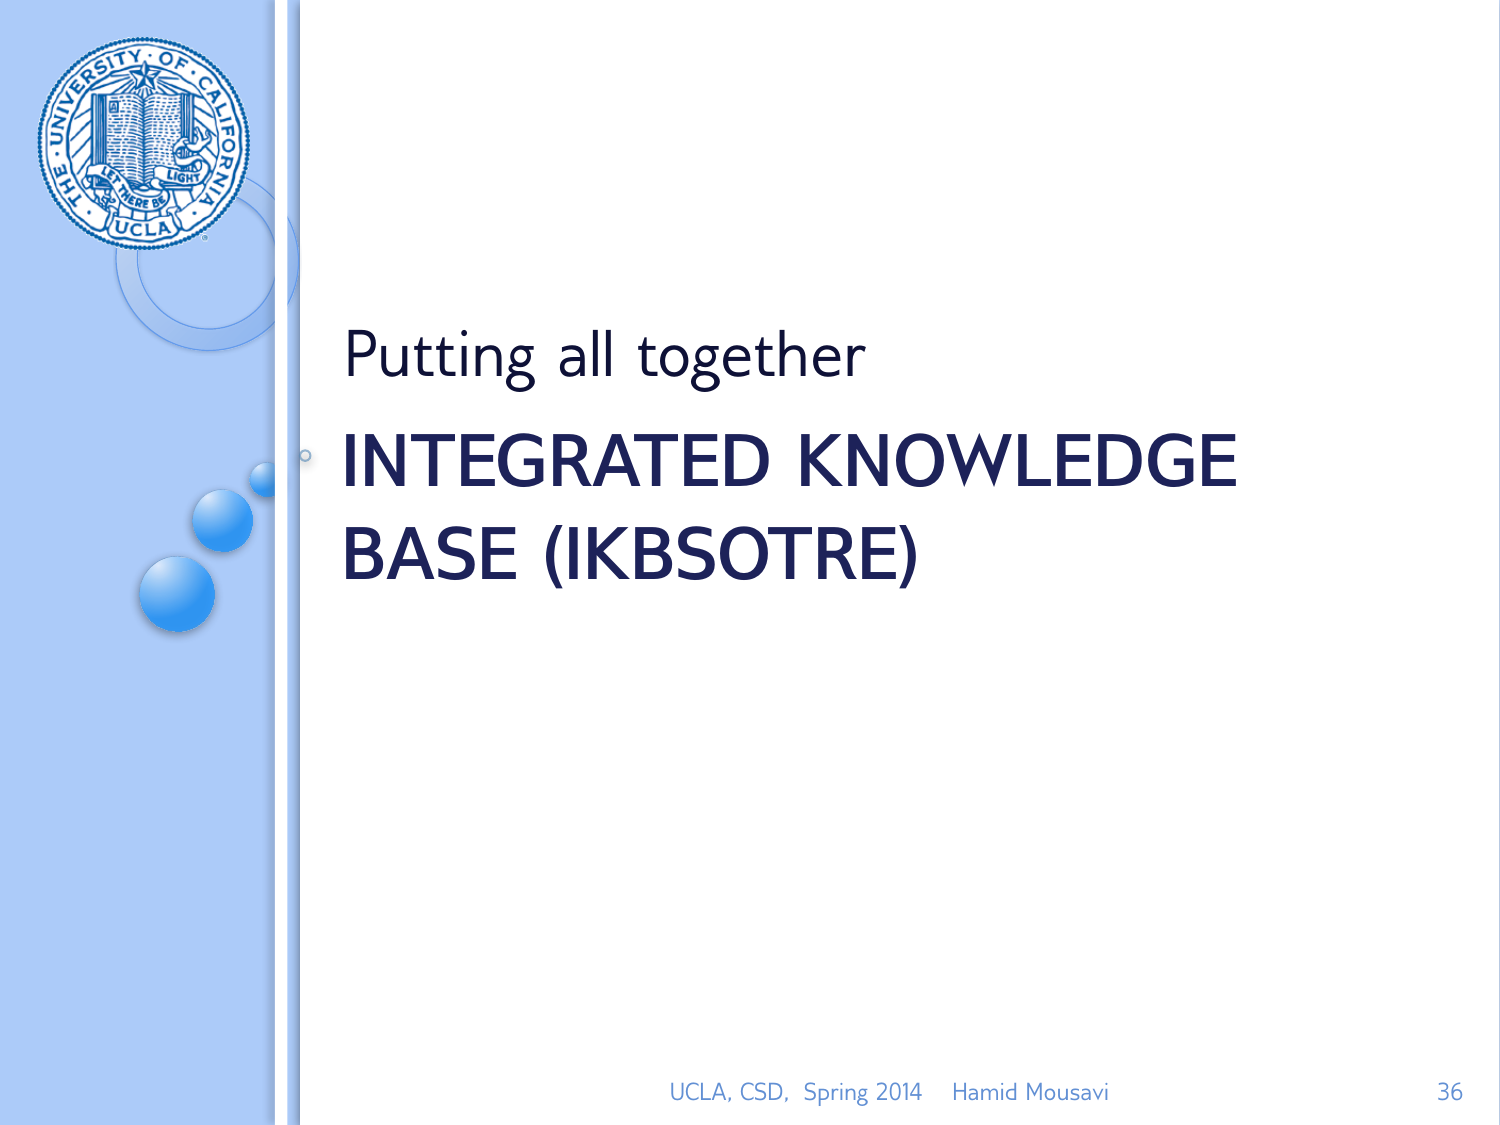

Putting all together
# Integrated Knowledge Base (IKBSotre)
UCLA, CSD,  Spring 2014
Hamid Mousavi
36